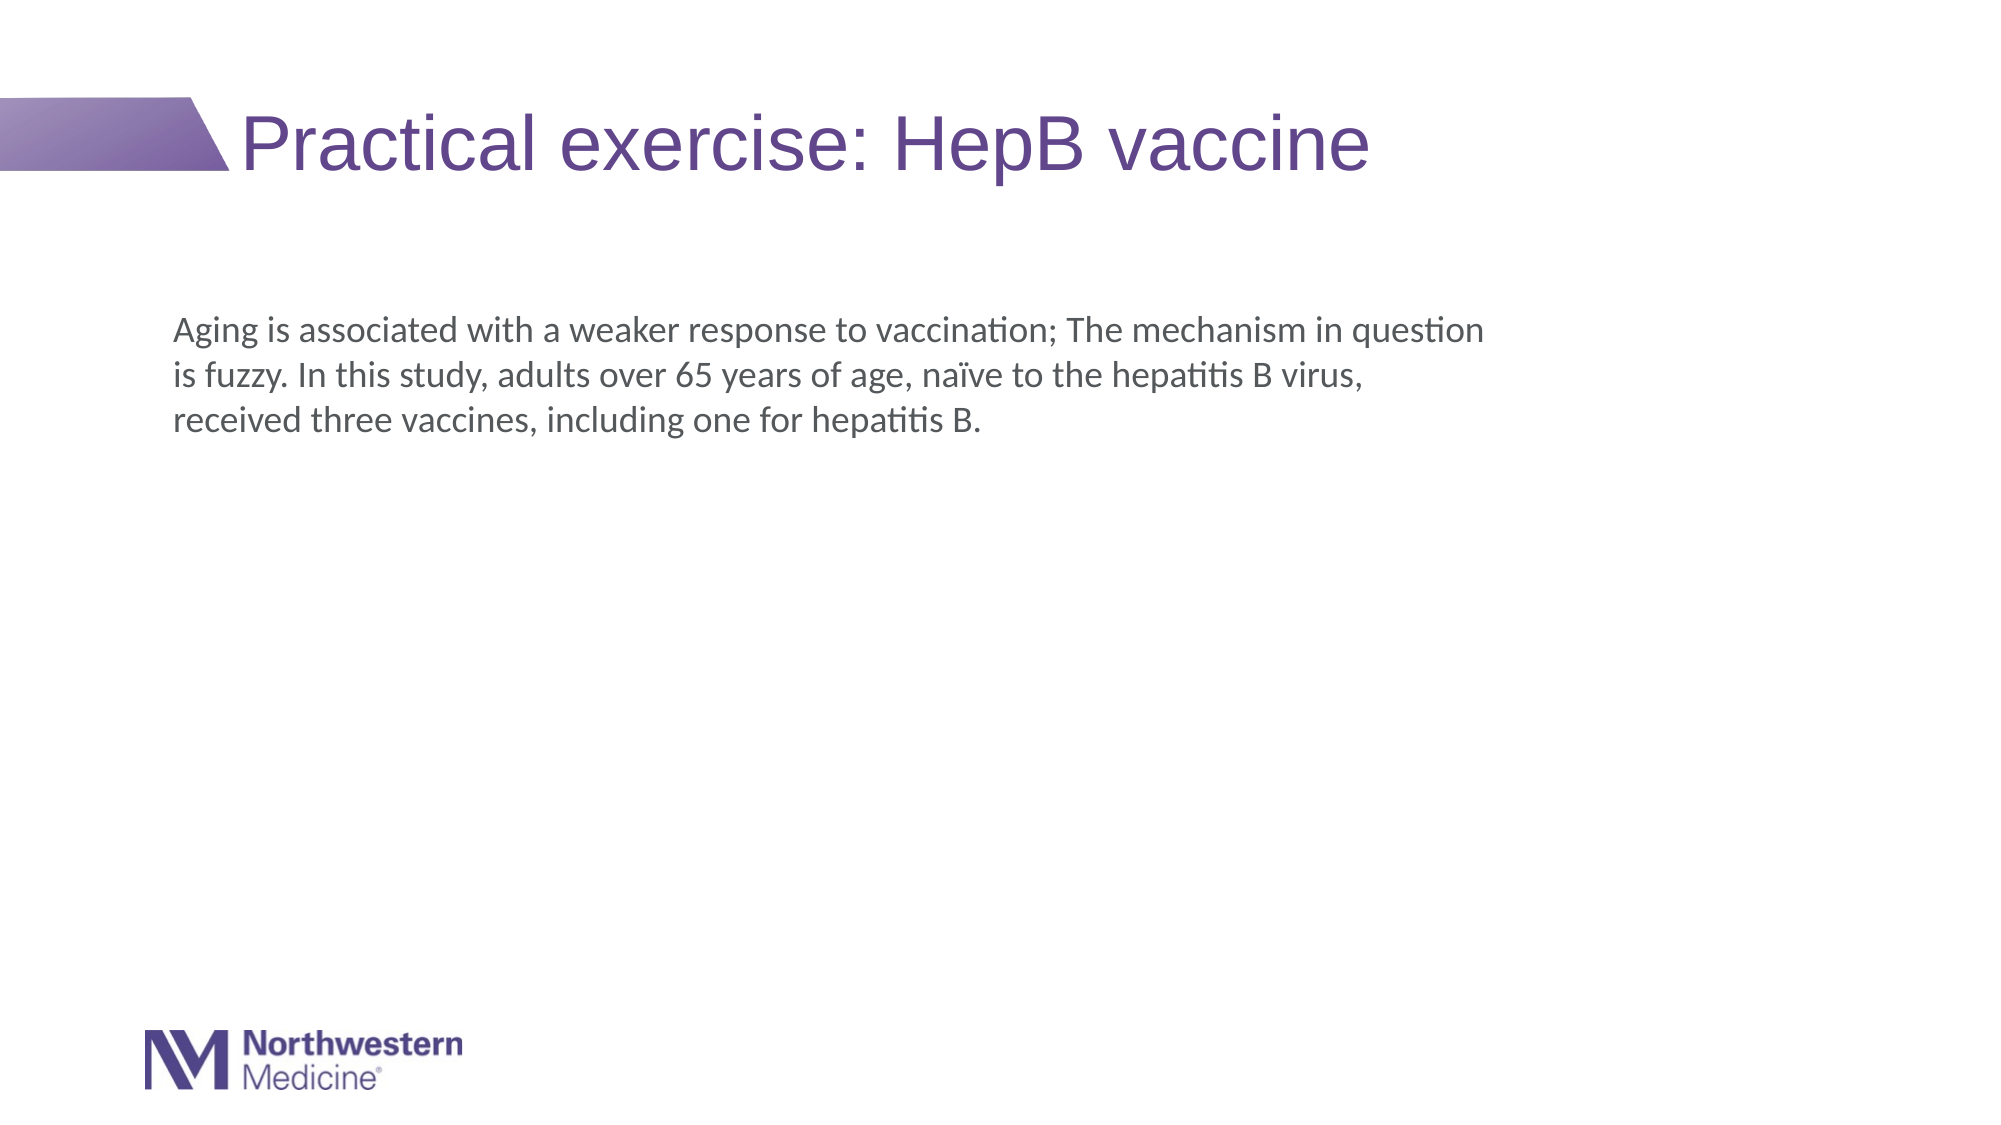

# Practical exercise: HepB vaccine
Aging is associated with a weaker response to vaccination; The mechanism in question
is fuzzy. In this study, adults over 65 years of age, naïve to the hepatitis B virus,
received three vaccines, including one for hepatitis B.